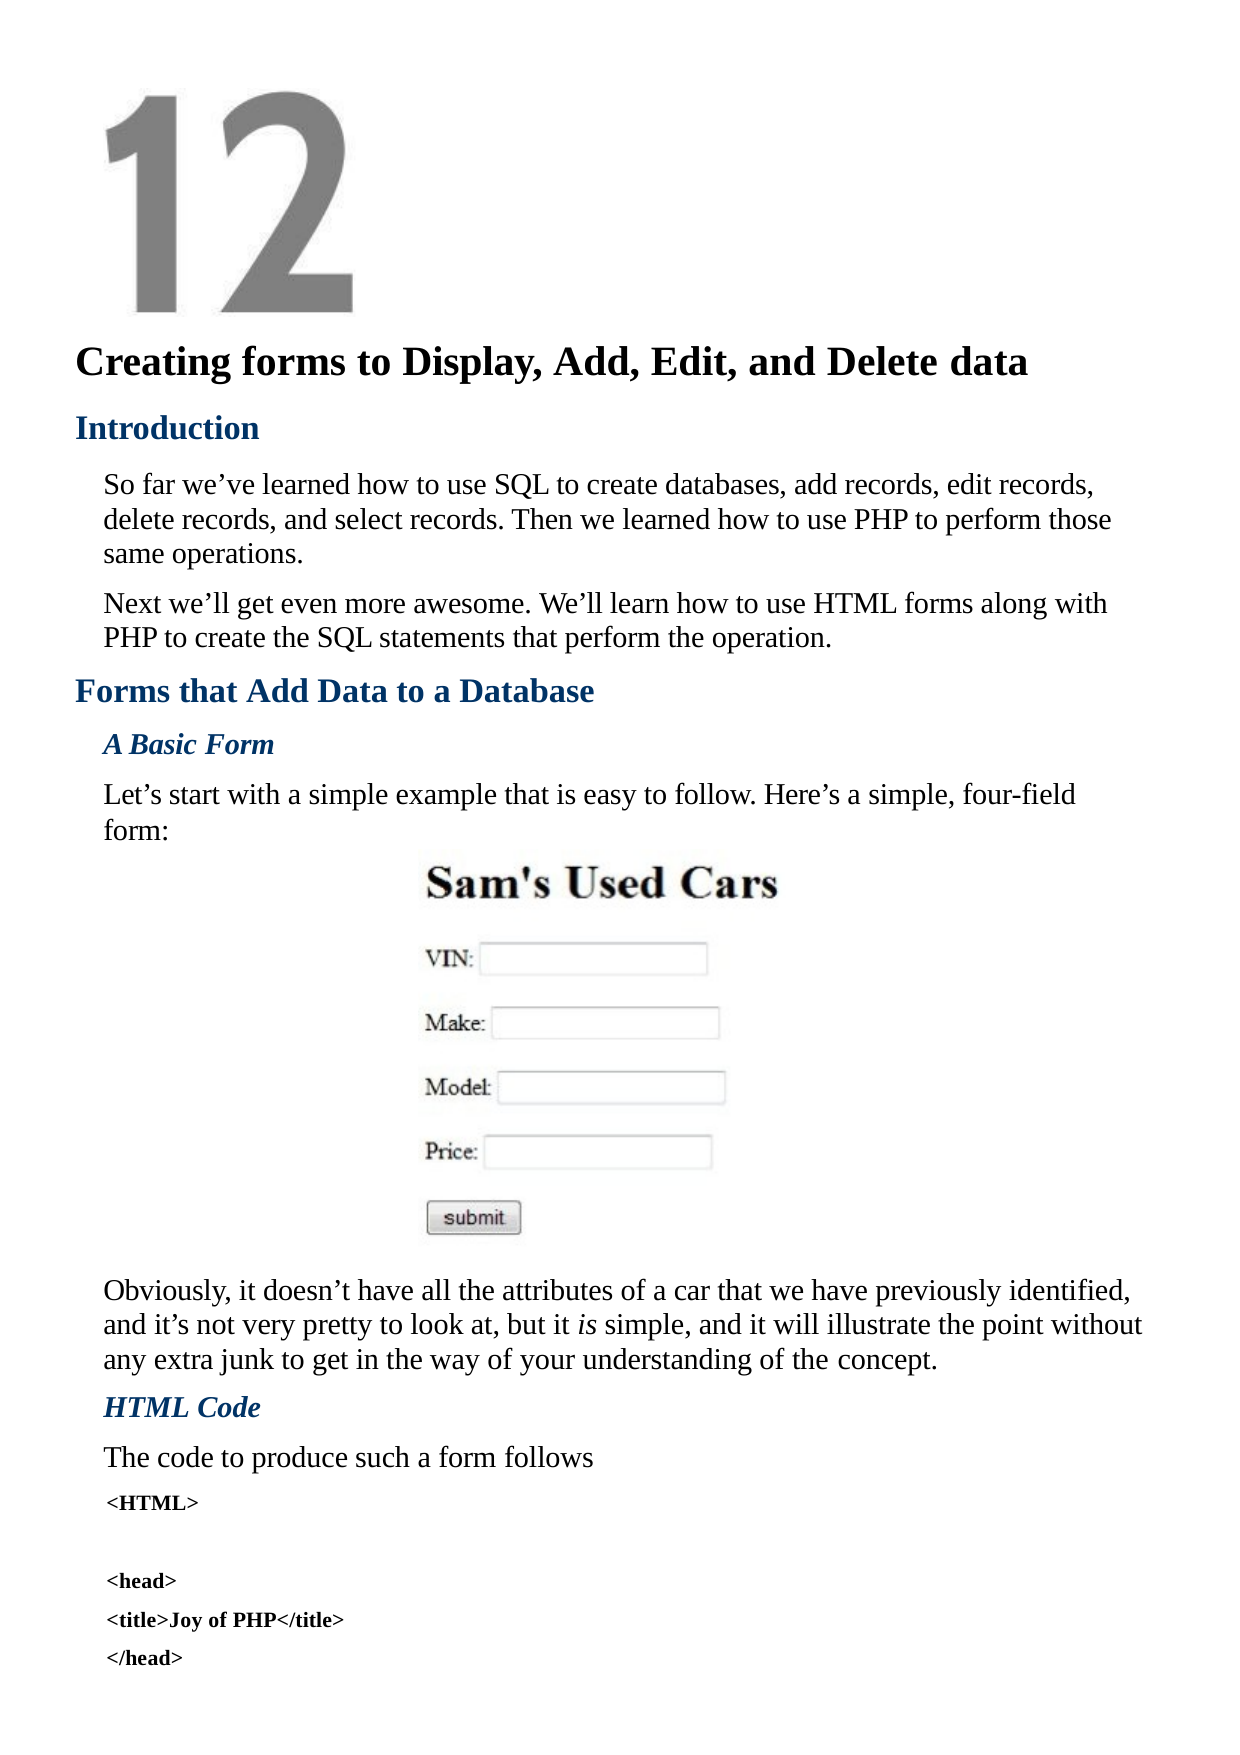

Creating forms to Display, Add, Edit, and Delete data
Introduction
So far we’ve learned how to use SQL to create databases, add records, edit records,  delete records, and select records. Then we learned how to use PHP to perform those  same operations.
Next we’ll get even more awesome. We’ll learn how to use HTML forms along with  PHP to create the SQL statements that perform the operation.
Forms that Add Data to a Database
A Basic Form
Let’s start with a simple example that is easy to follow. Here’s a simple, four-field form:

Obviously, it doesn’t have all the attributes of a car that we have previously identified,  and it’s not very pretty to look at, but it is simple, and it will illustrate the point without  any extra junk to get in the way of your understanding of the concept.
HTML Code
The code to produce such a form follows
<HTML>

<head>
<title>Joy of PHP</title>
</head>